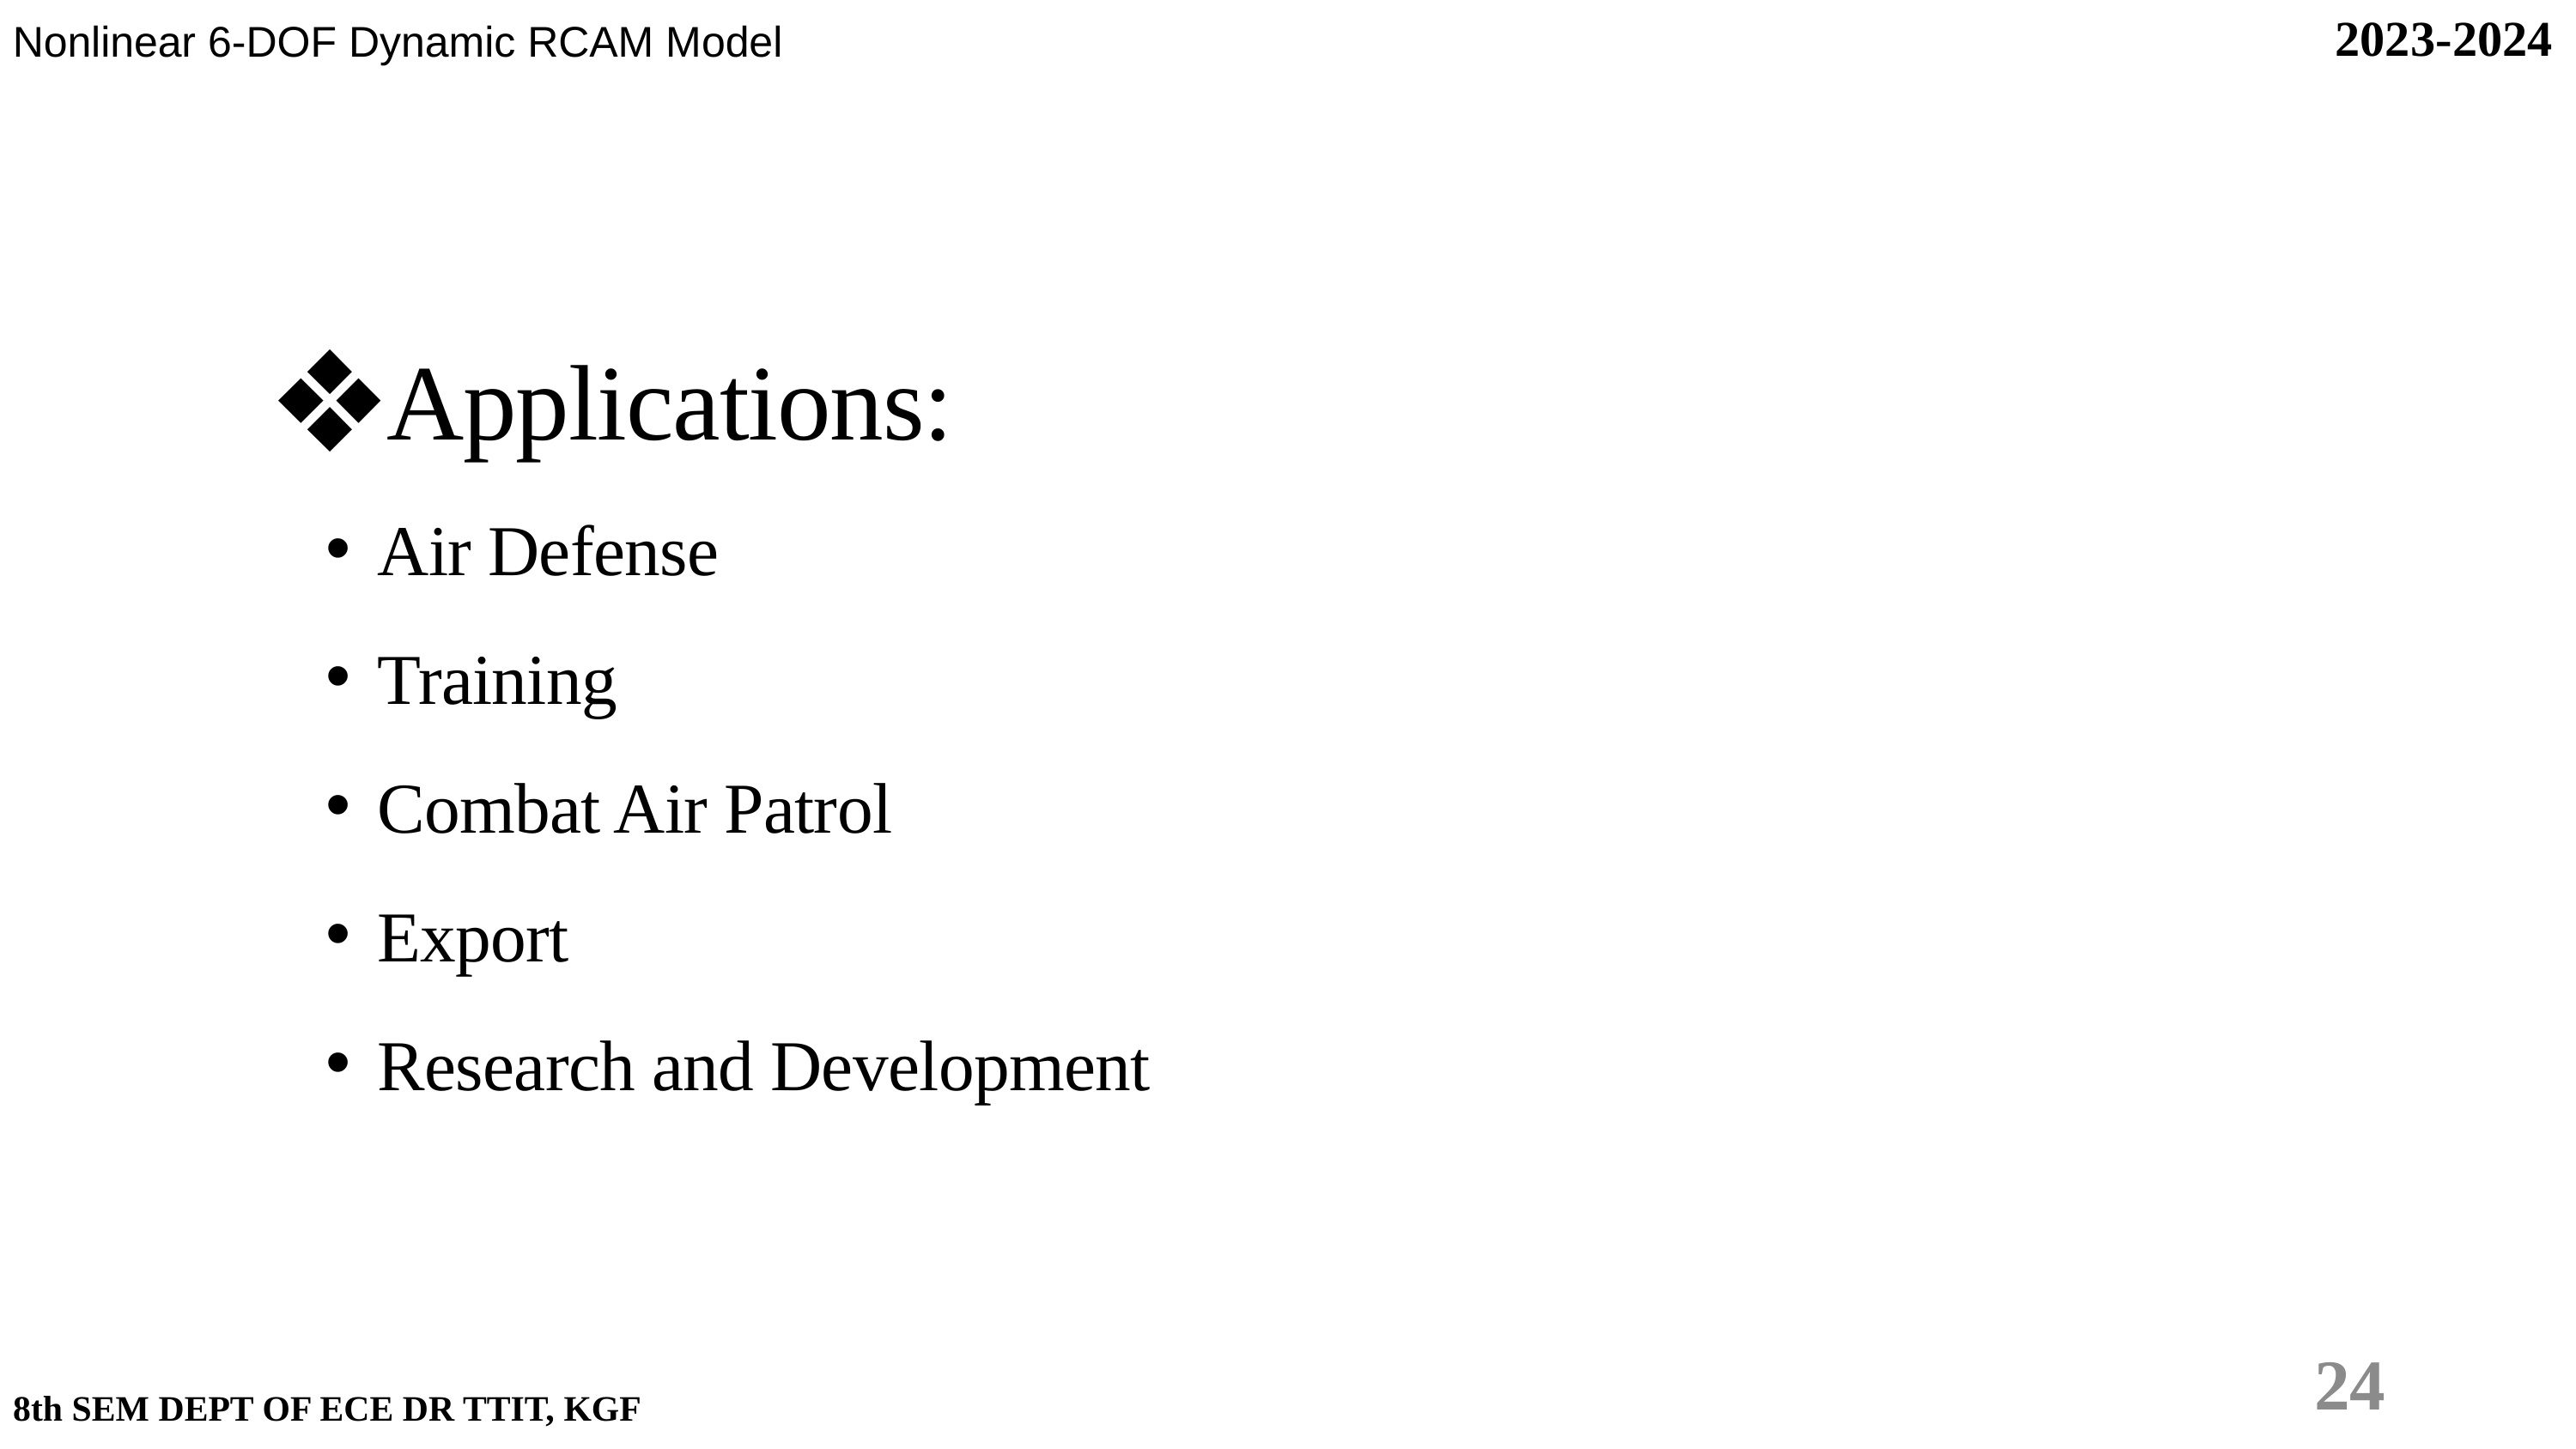

2023-2024
Nonlinear 6-DOF Dynamic RCAM Model
❖Applications:
Air Defense
Training
Combat Air Patrol
Export
Research and Development
24
8th SEM DEPT OF ECE DR TTIT, KGF